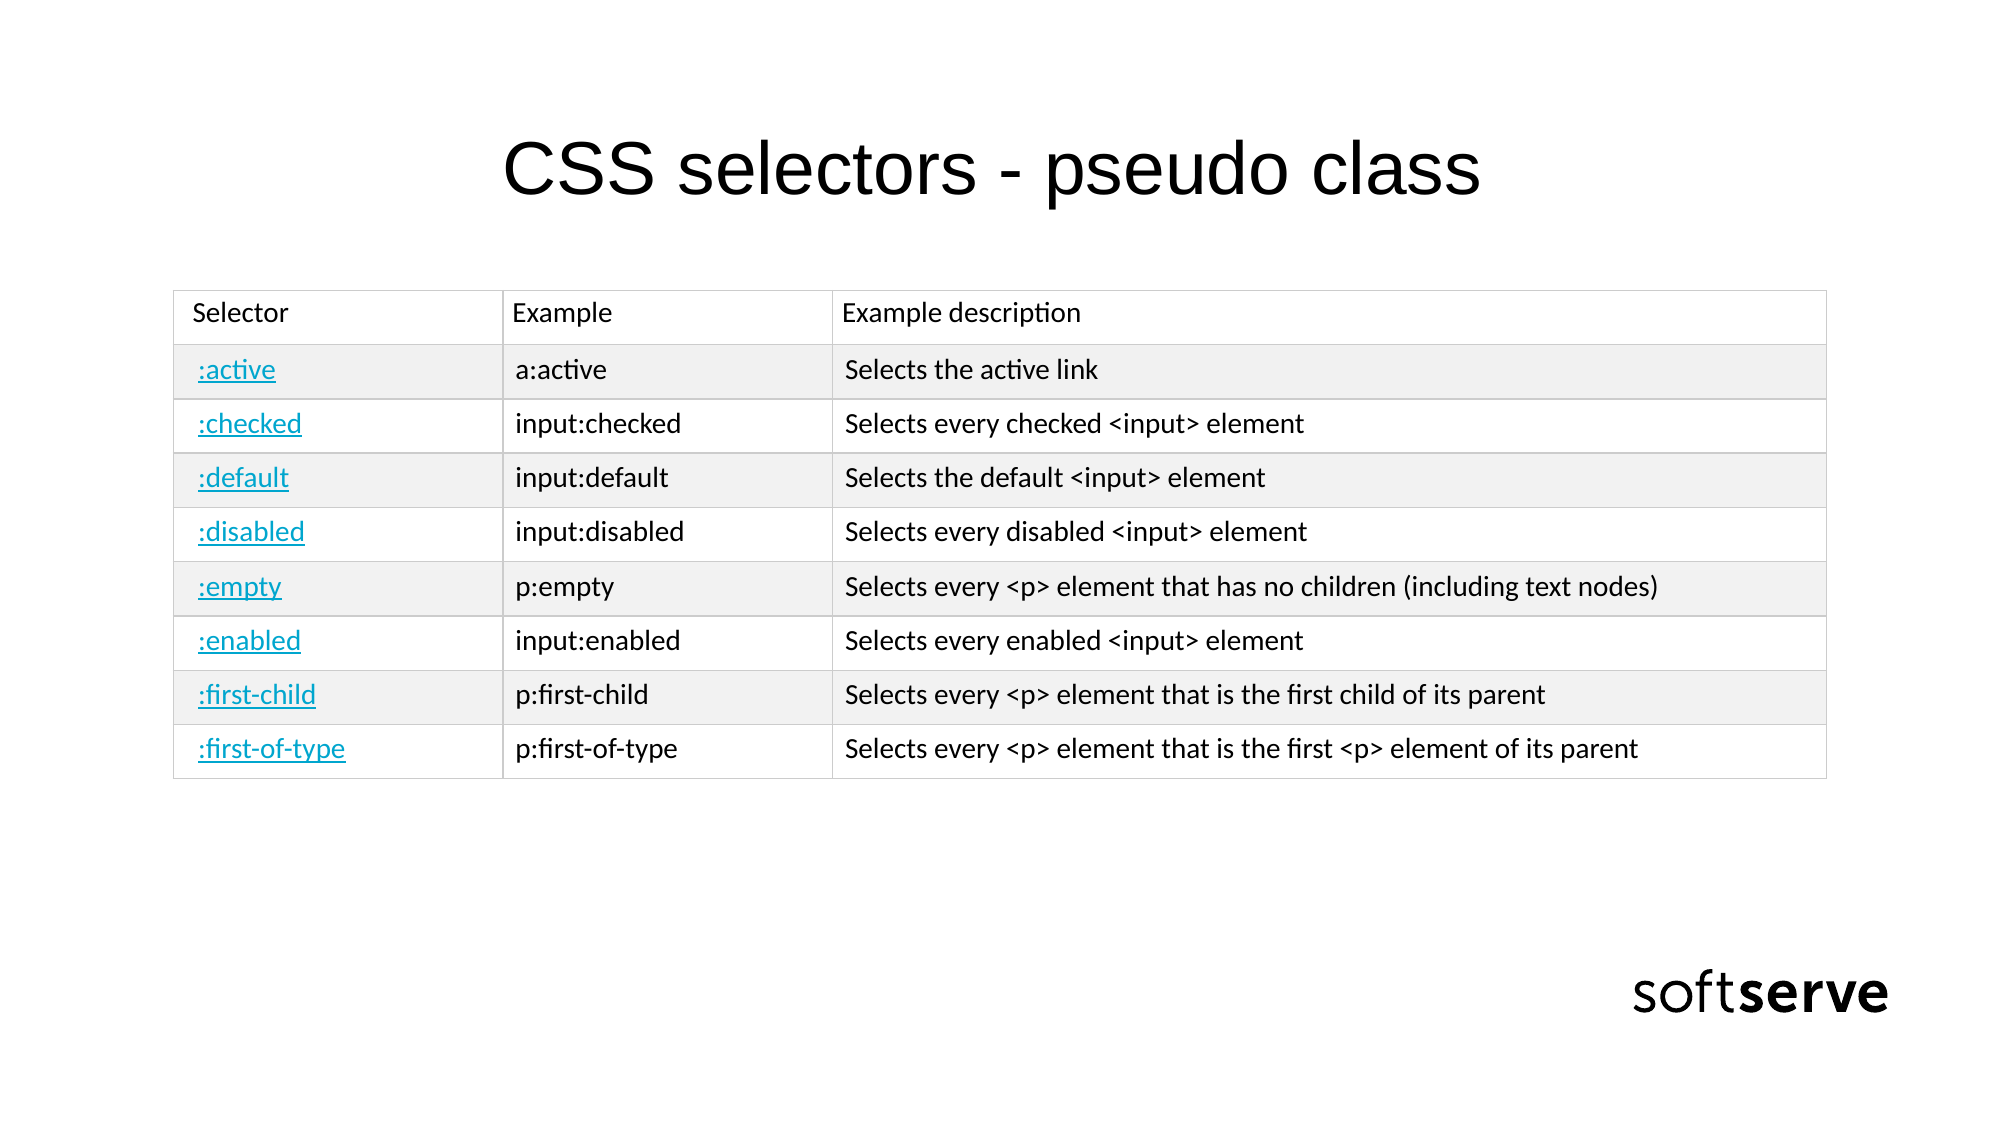

# CSS selectors - pseudo class
| Selector | Example | Example description |
| --- | --- | --- |
| :active | a:active | Selects the active link |
| :checked | input:checked | Selects every checked <input> element |
| :default | input:default | Selects the default <input> element |
| :disabled | input:disabled | Selects every disabled <input> element |
| :empty | p:empty | Selects every <p> element that has no children (including text nodes) |
| :enabled | input:enabled | Selects every enabled <input> element |
| :first-child | p:first-child | Selects every <p> element that is the first child of its parent |
| :first-of-type | p:first-of-type | Selects every <p> element that is the first <p> element of its parent |